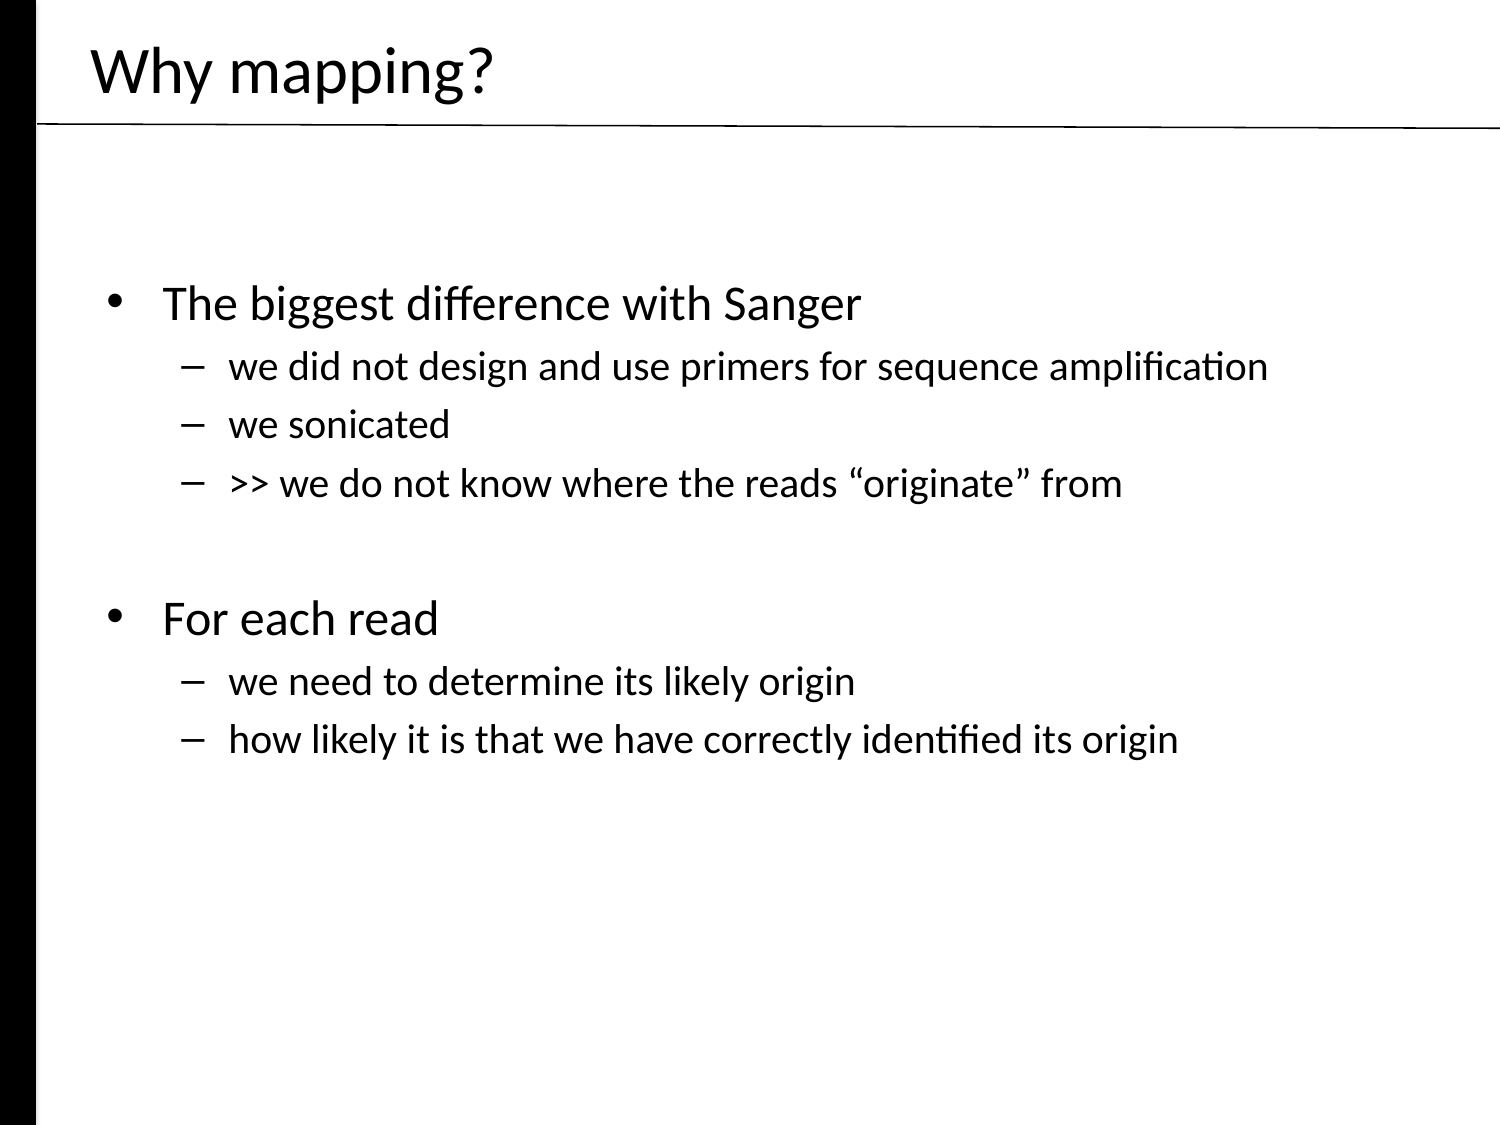

# Why mapping?
The biggest difference with Sanger
we did not design and use primers for sequence amplification
we sonicated
>> we do not know where the reads “originate” from

For each read
we need to determine its likely origin
how likely it is that we have correctly identified its origin